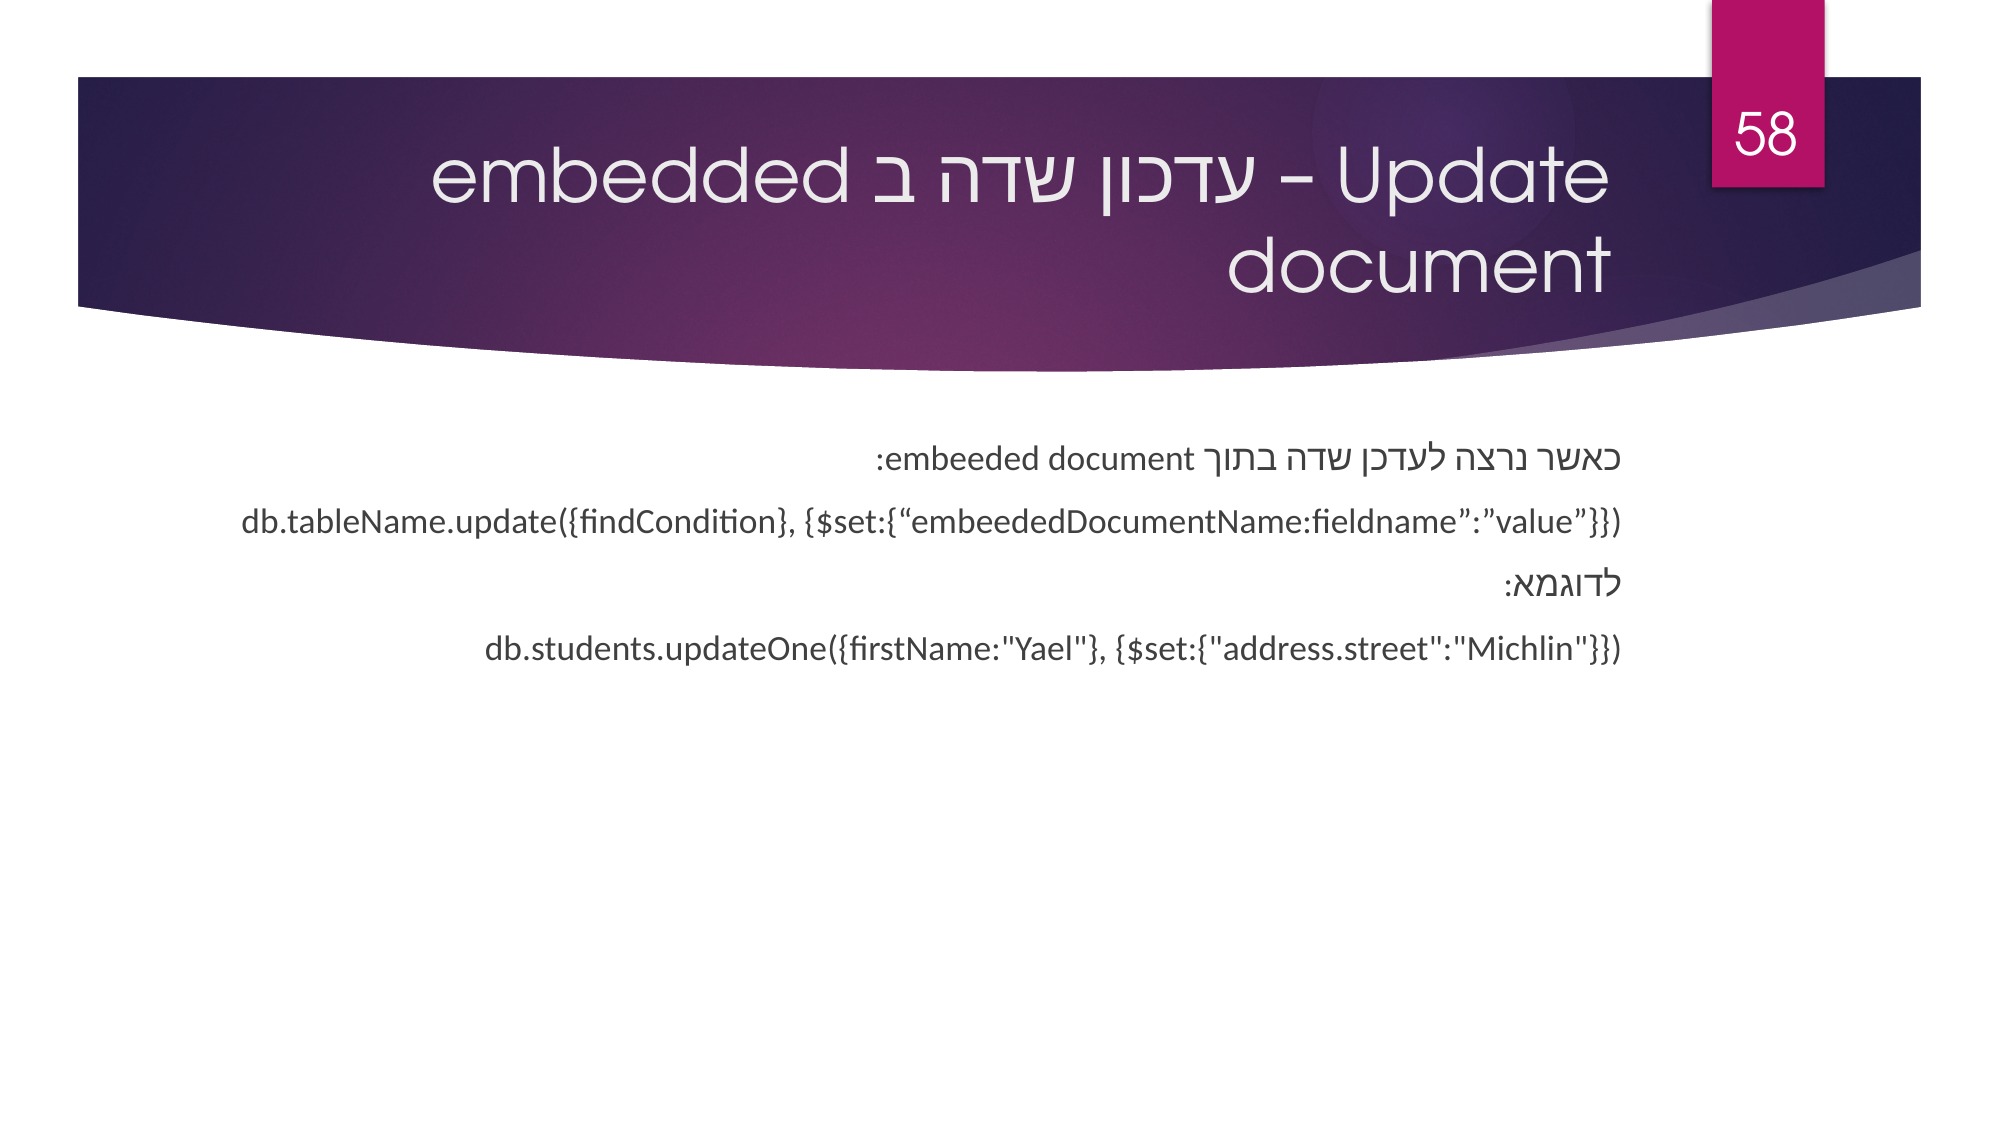

58
# Update – עדכון שדה ב embedded document
כאשר נרצה לעדכן שדה בתוך embeeded document:
db.tableName.update({findCondition}, {$set:{“embeededDocumentName:fieldname”:”value”}})
לדוגמא:
db.students.updateOne({firstName:"Yael"}, {$set:{"address.street":"Michlin"}})